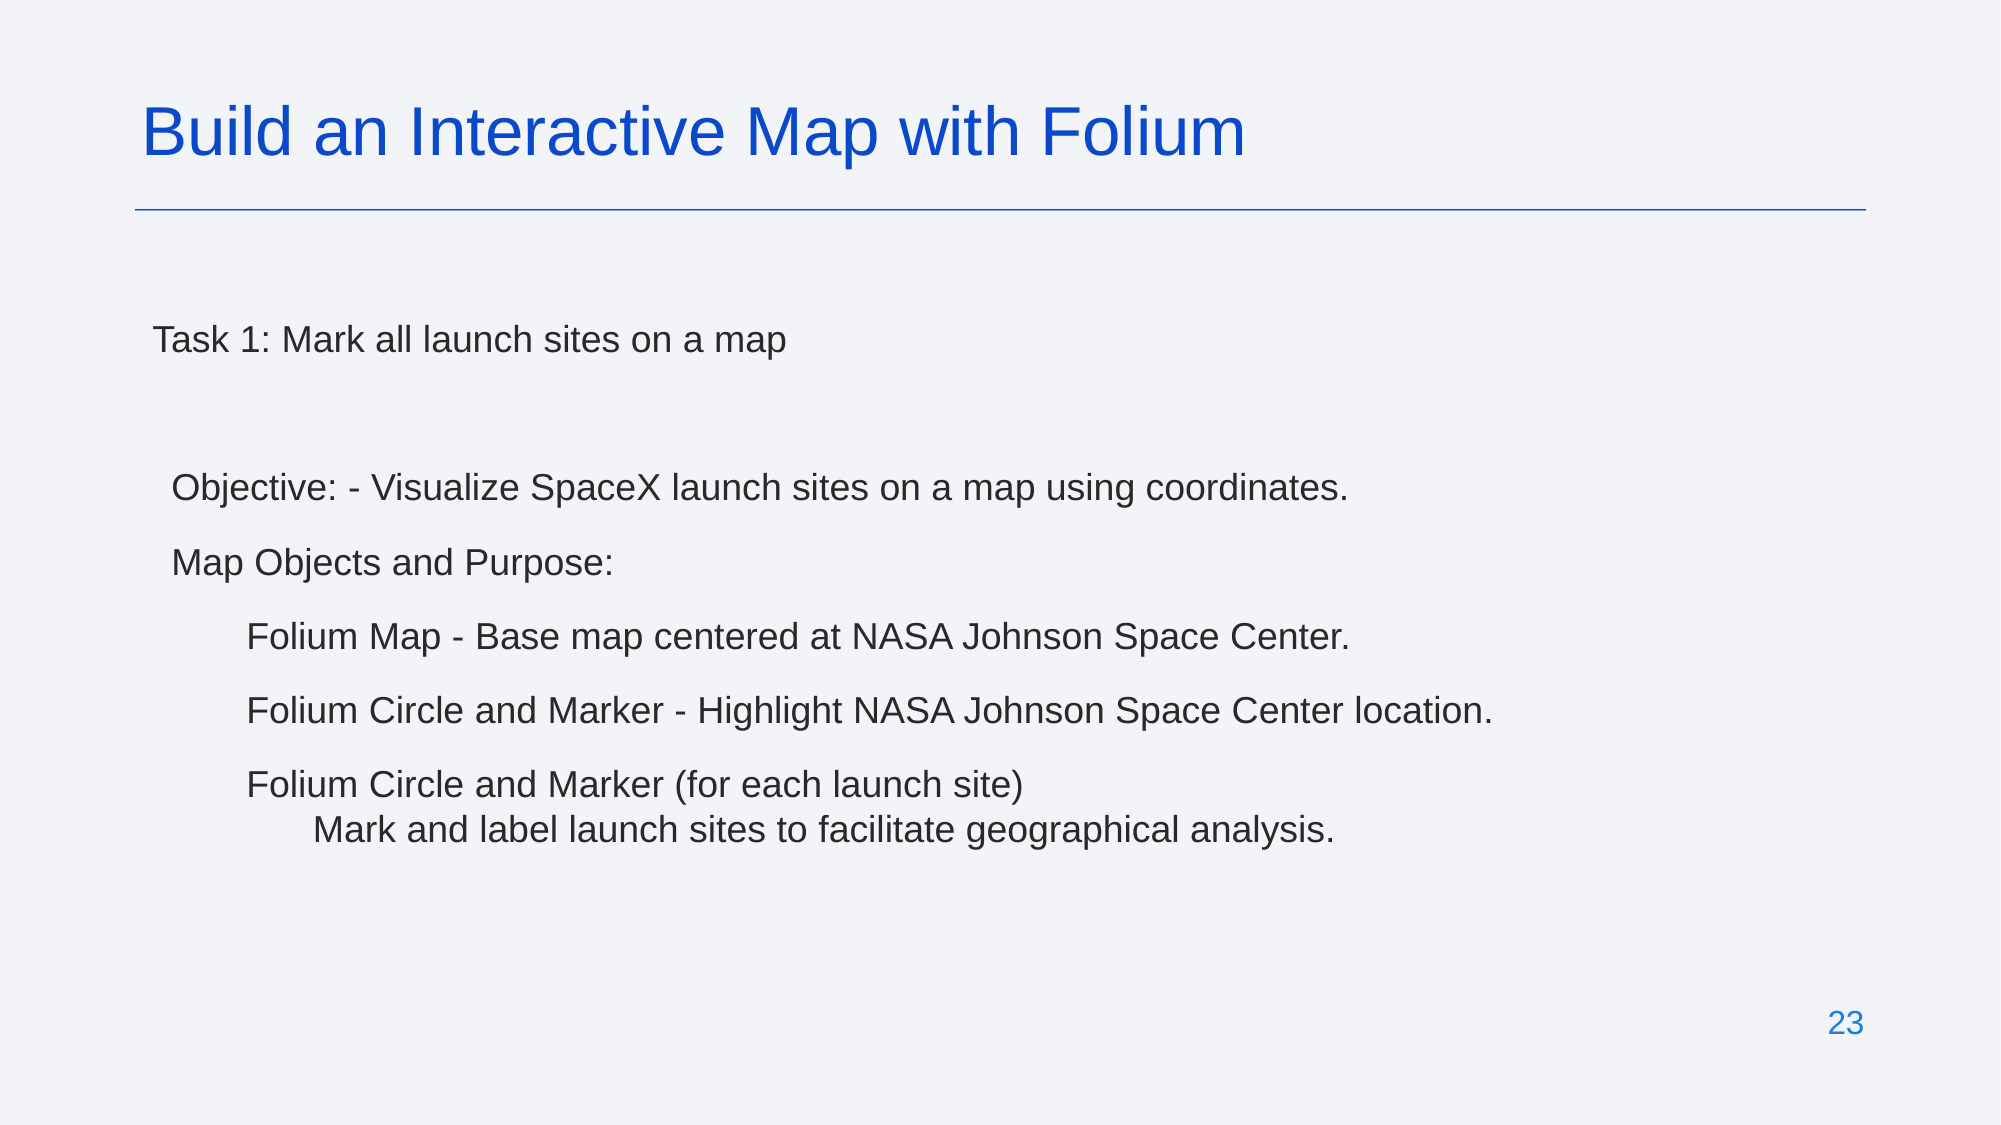

Build an Interactive Map with Folium
Task 1: Mark all launch sites on a map

Objective: - Visualize SpaceX launch sites on a map using coordinates.
Map Objects and Purpose:
Folium Map - Base map centered at NASA Johnson Space Center.
Folium Circle and Marker - Highlight NASA Johnson Space Center location.
Folium Circle and Marker (for each launch site)
 Mark and label launch sites to facilitate geographical analysis.
23